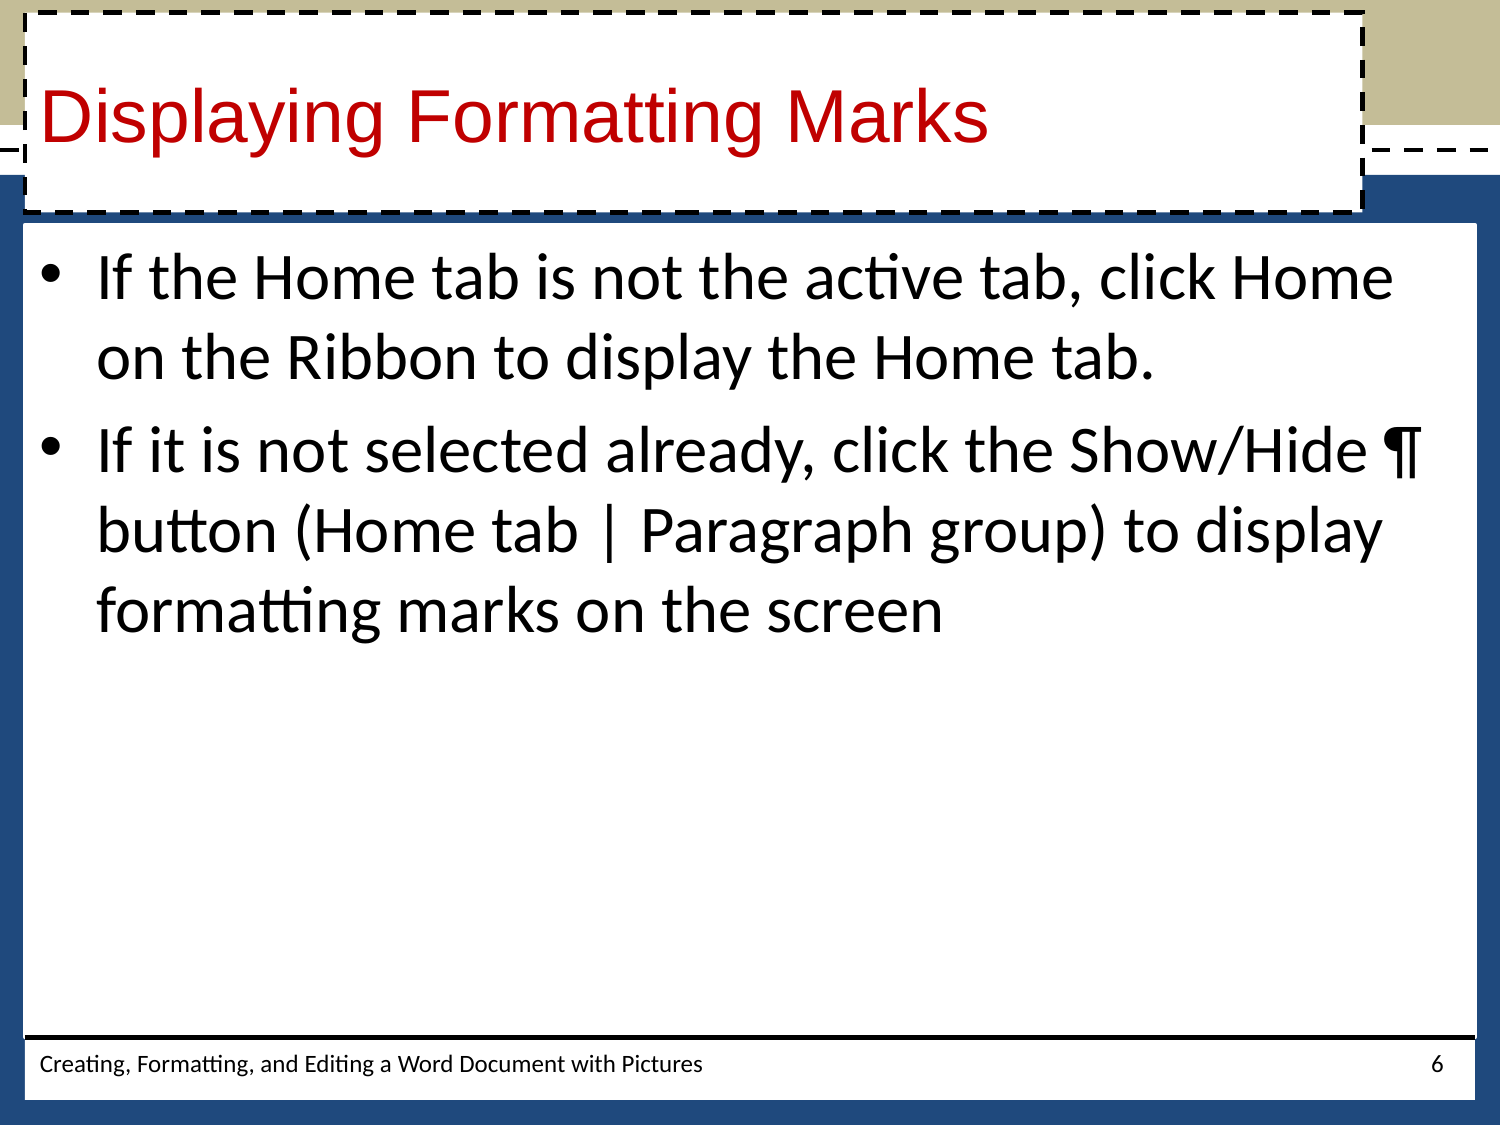

# Displaying Formatting Marks
If the Home tab is not the active tab, click Home on the Ribbon to display the Home tab.
If it is not selected already, click the Show/Hide ¶ button (Home tab | Paragraph group) to display formatting marks on the screen
Creating, Formatting, and Editing a Word Document with Pictures
6